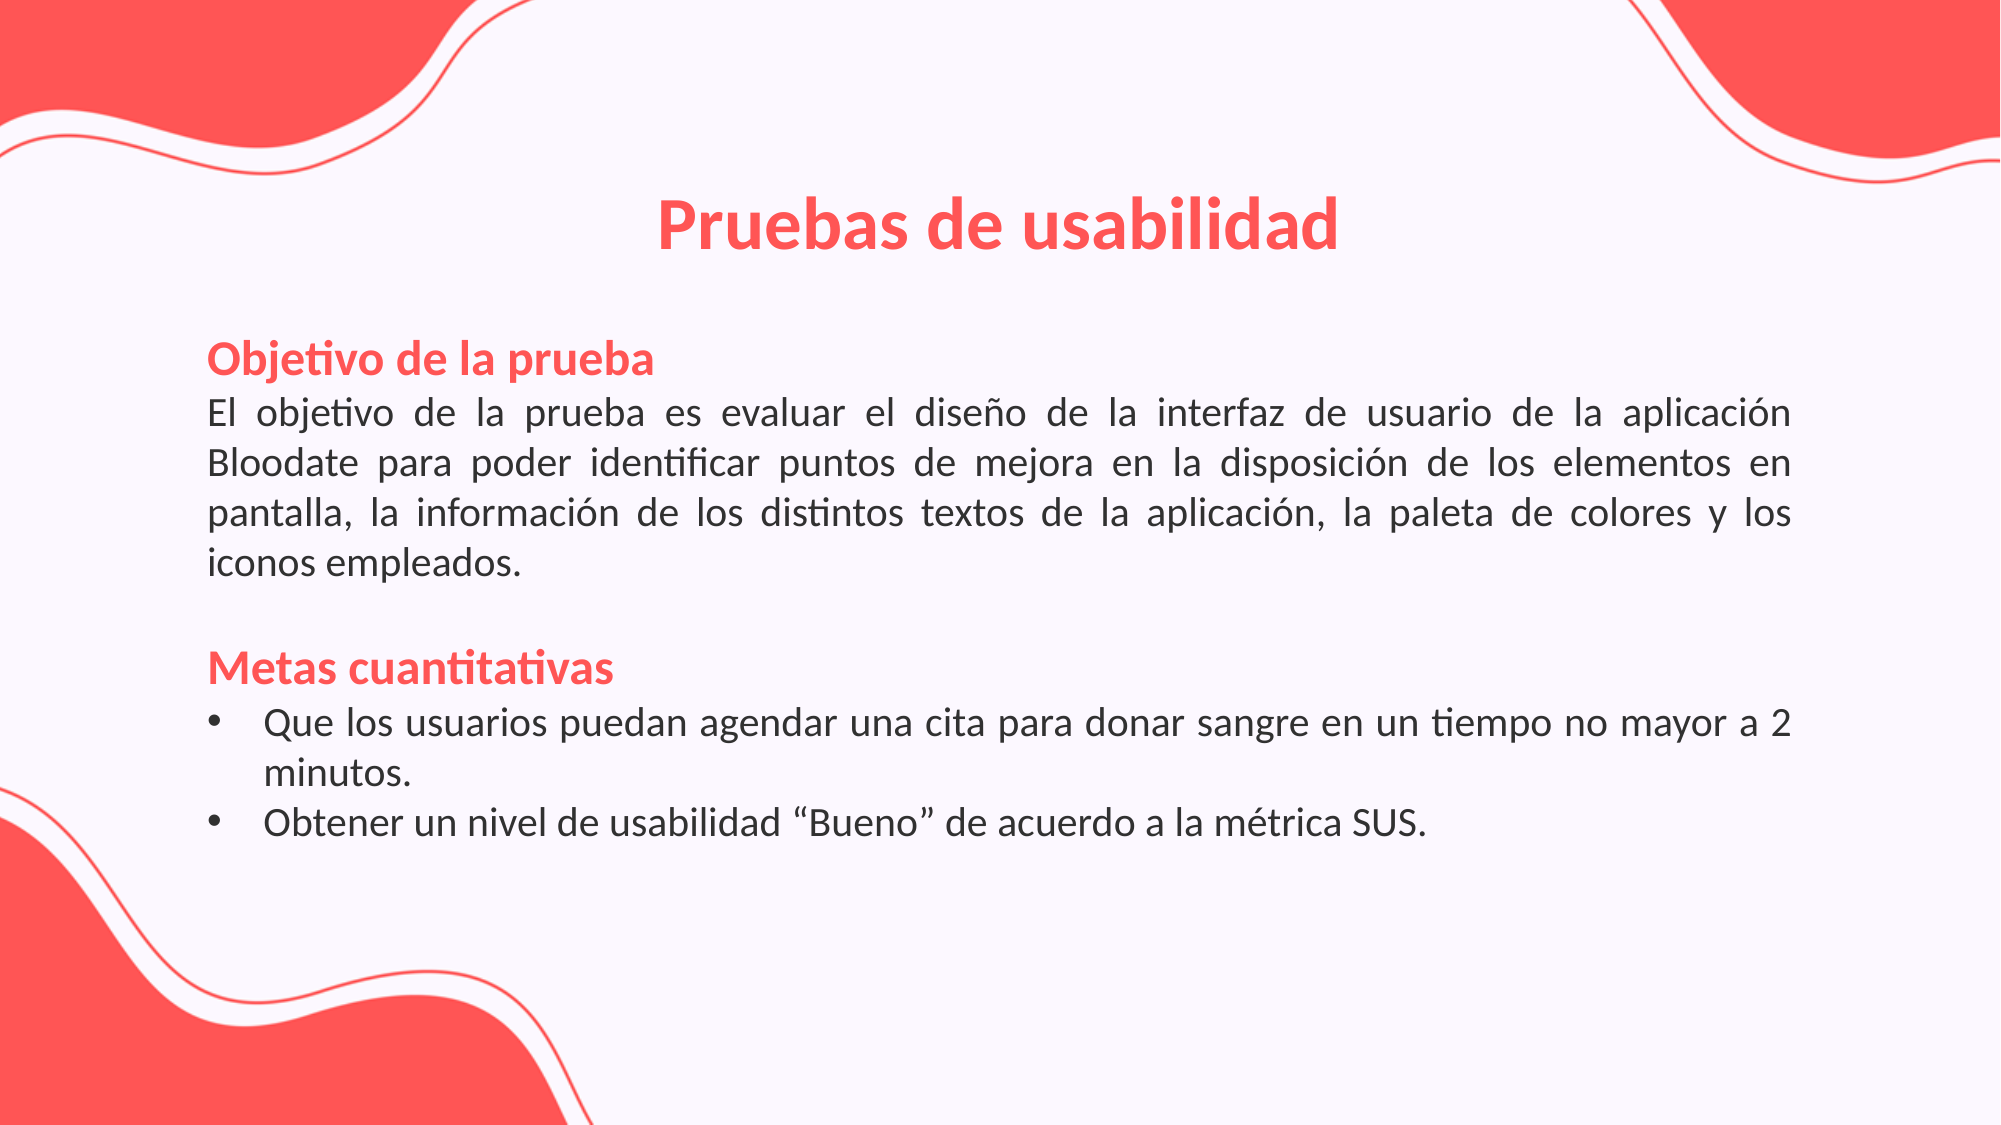

Pruebas de usabilidad
Objetivo de la prueba
El objetivo de la prueba es evaluar el diseño de la interfaz de usuario de la aplicación Bloodate para poder identificar puntos de mejora en la disposición de los elementos en pantalla, la información de los distintos textos de la aplicación, la paleta de colores y los iconos empleados.

Metas cuantitativas
Que los usuarios puedan agendar una cita para donar sangre en un tiempo no mayor a 2 minutos.
Obtener un nivel de usabilidad “Bueno” de acuerdo a la métrica SUS.